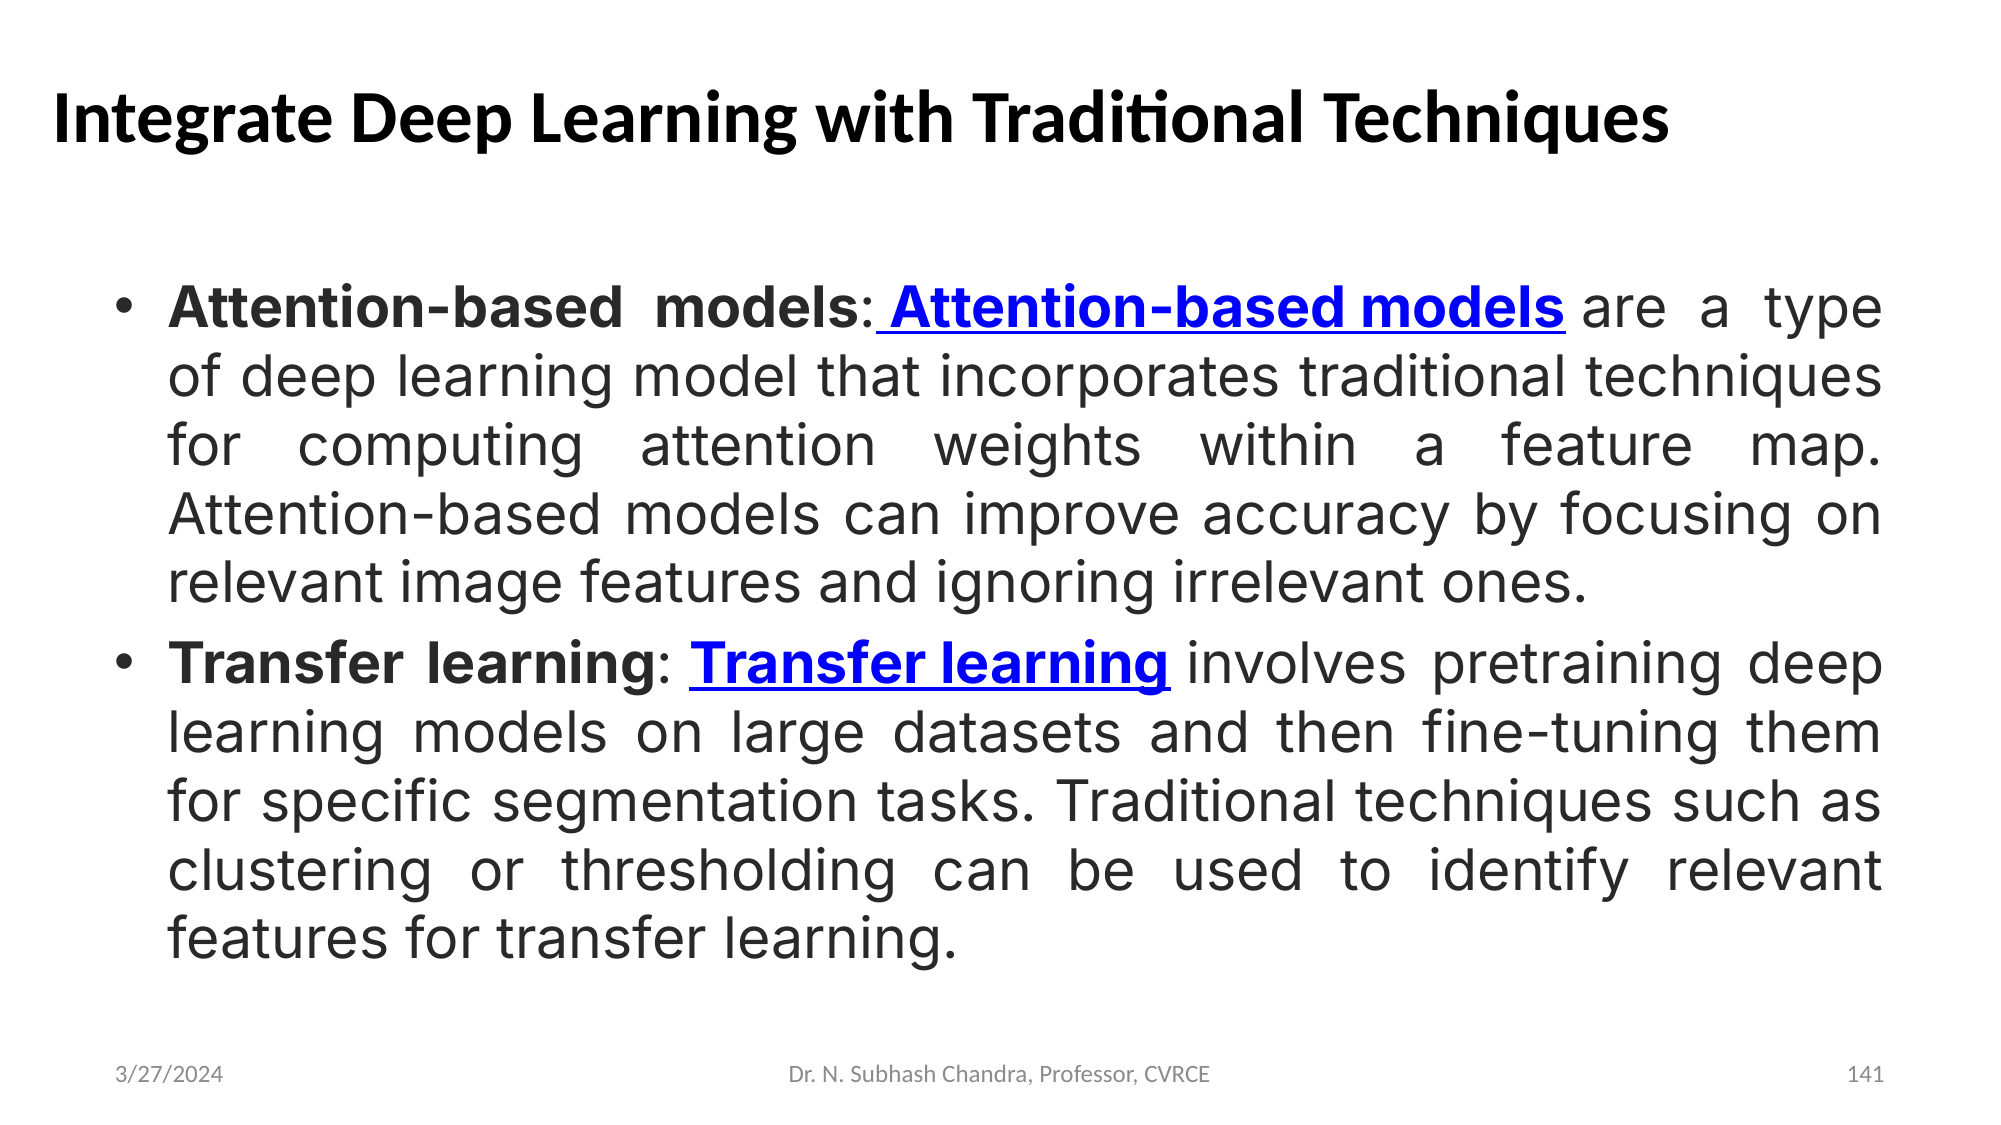

# Integrate Deep Learning with Traditional Techniques
Attention-based models: Attention-based models are a type of deep learning model that incorporates traditional techniques for computing attention weights within a feature map. Attention-based models can improve accuracy by focusing on relevant image features and ignoring irrelevant ones.
Transfer learning: Transfer learning involves pretraining deep learning models on large datasets and then fine-tuning them for specific segmentation tasks. Traditional techniques such as clustering or thresholding can be used to identify relevant features for transfer learning.

3/27/2024
Dr. N. Subhash Chandra, Professor, CVRCE
141